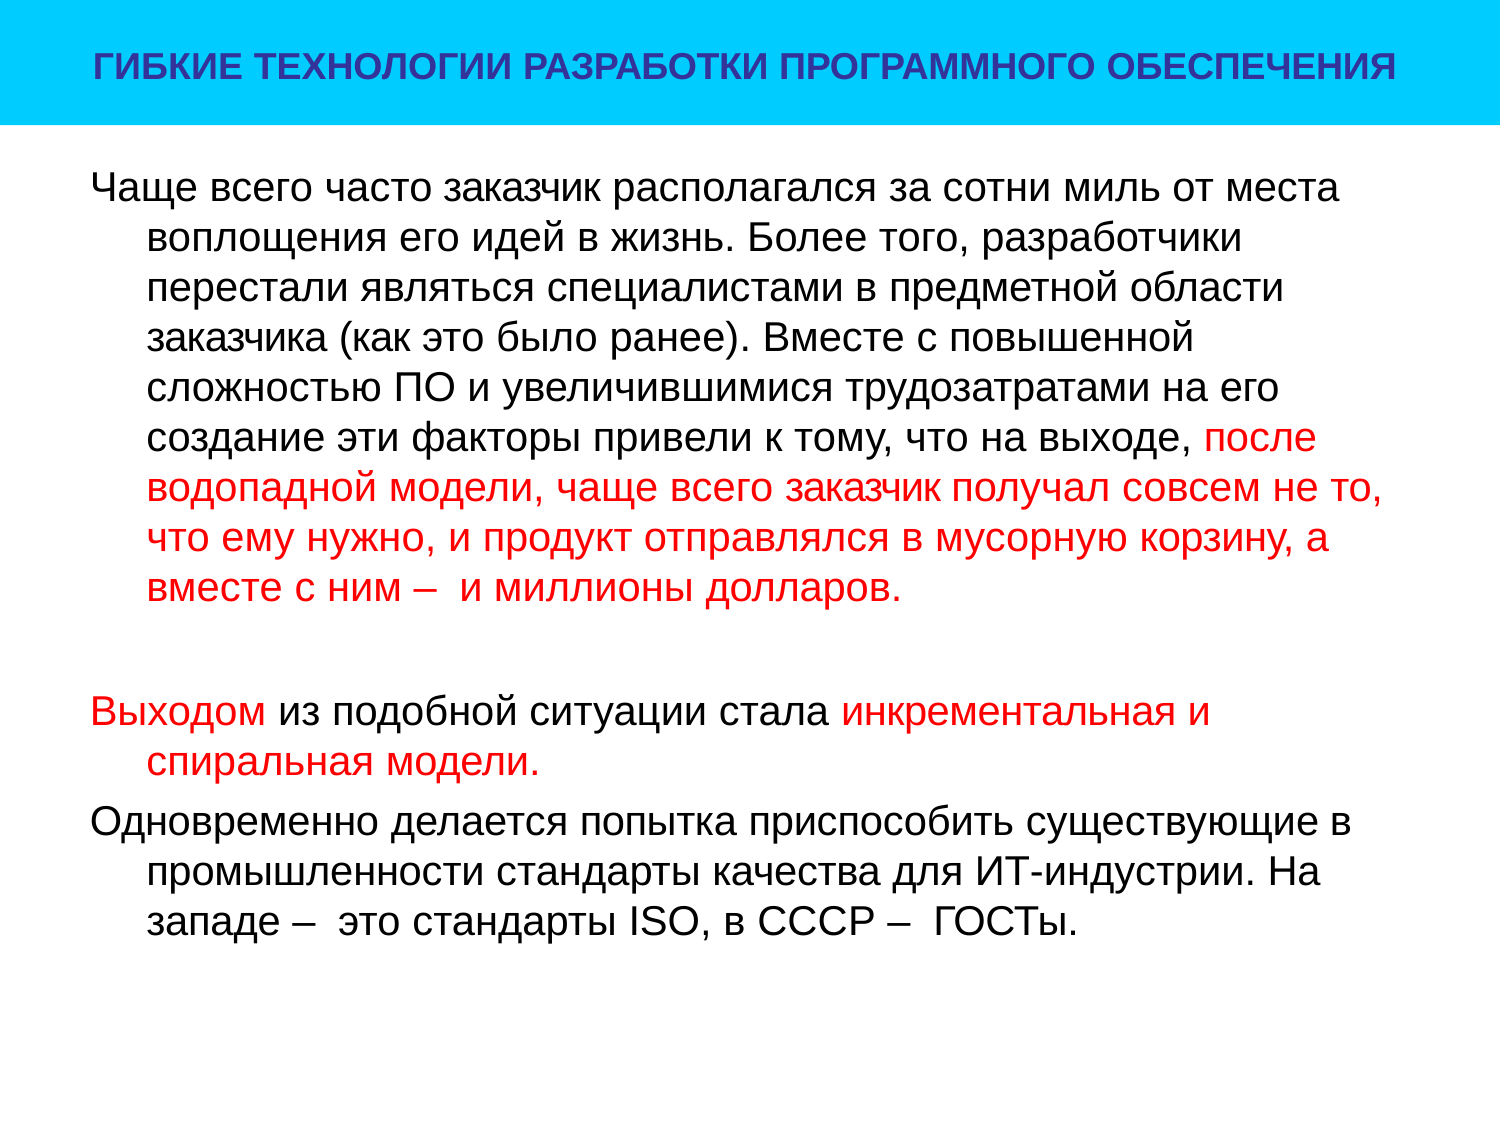

ГИБКИЕ ТЕХНОЛОГИИ РАЗРАБОТКИ ПРОГРАММНОГО ОБЕСПЕЧЕНИЯ

Чаще всего часто заказчик располагался за сотни миль от места воплощения его идей в жизнь. Более того, разработчики перестали являться специалистами в предметной области заказчика (как это было ранее). Вместе с повышенной сложностью ПО и увеличившимися трудозатратами на его создание эти факторы привели к тому, что на выходе, после водопадной модели, чаще всего заказчик получал совсем не то, что ему нужно, и продукт отправлялся в мусорную корзину, а вместе с ним – и миллионы долларов.

Выходом из подобной ситуации стала инкрементальная и спиральная модели.
Одновременно делается попытка приспособить существующие в промышленности стандарты качества для ИТ-индустрии. На западе – это стандарты ISO, в СССР – ГОСТы.